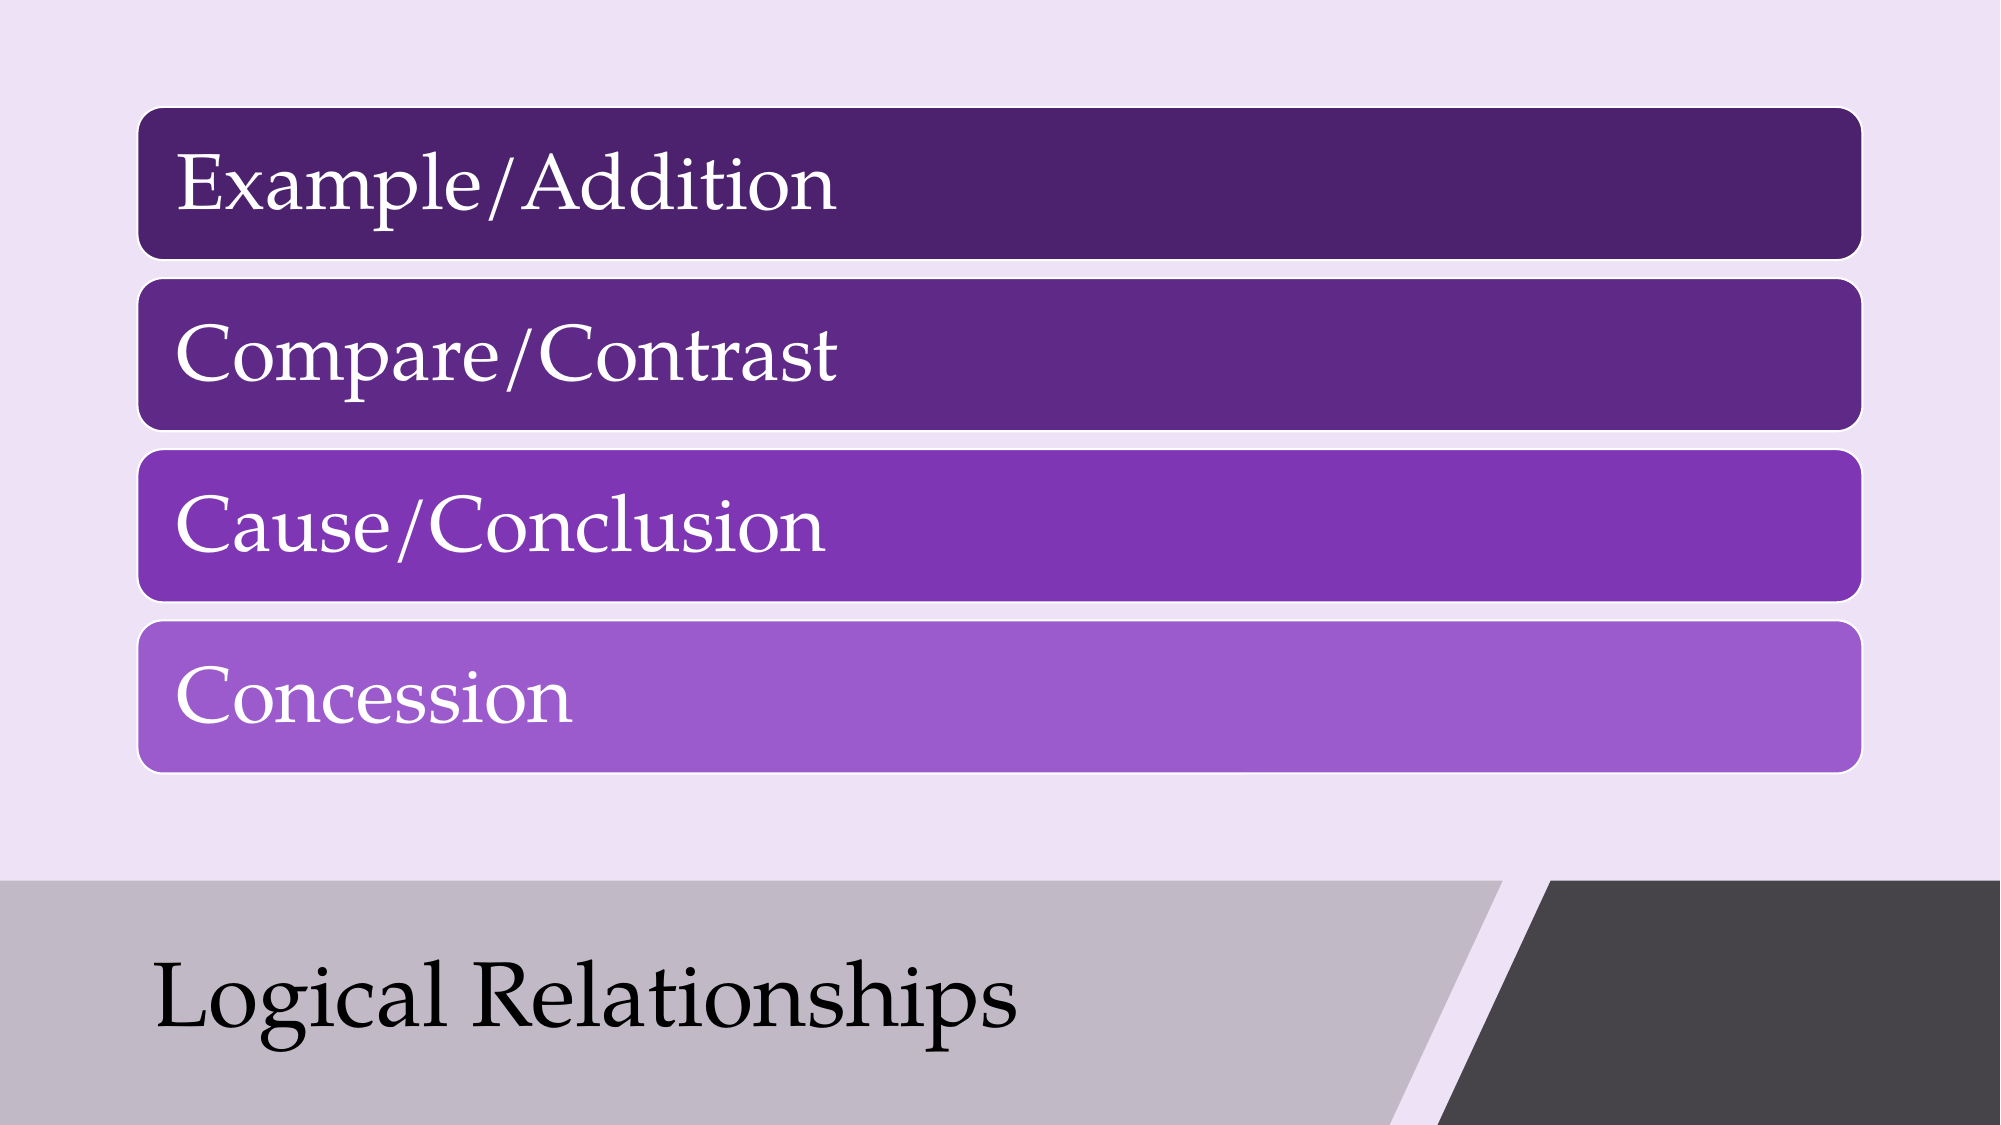

Example/Addition
Compare/Contrast
Cause/Conclusion
Concession

# Logical Relationships